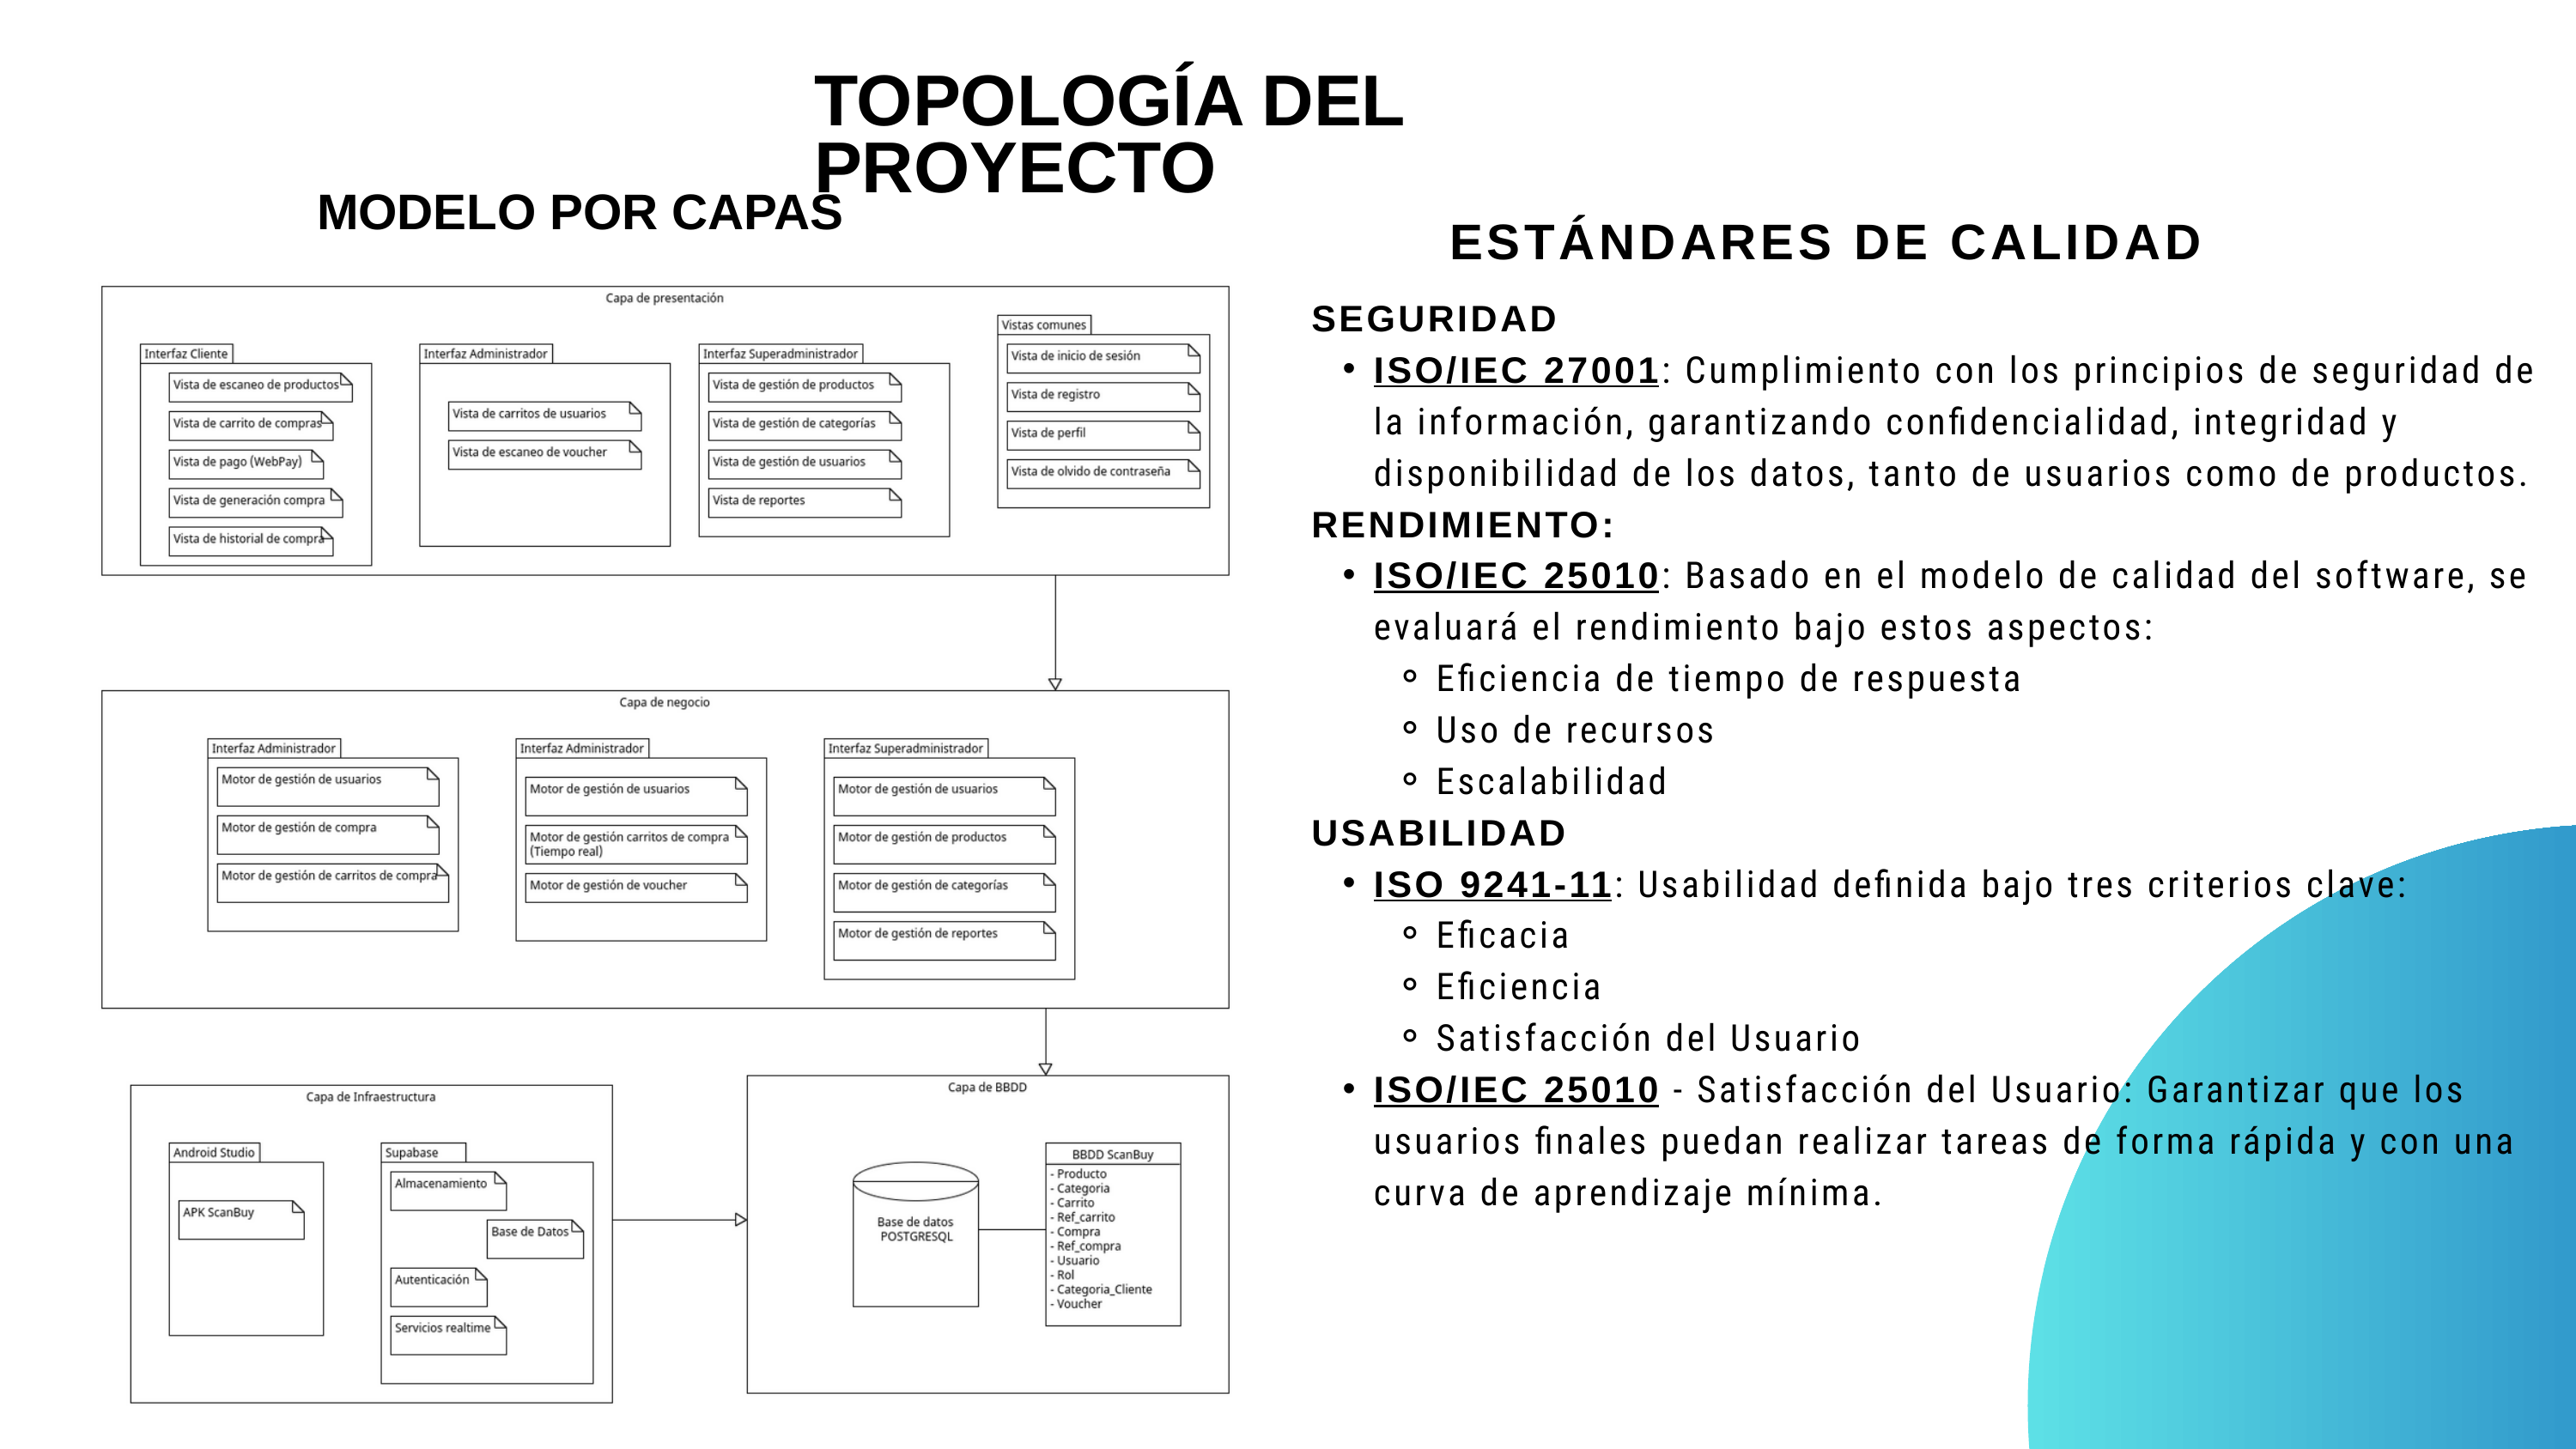

TOPOLOGÍA DEL PROYECTO
ESTÁNDARES DE CALIDAD
MODELO POR CAPAS

SEGURIDAD
ISO/IEC 27001: Cumplimiento con los principios de seguridad de la información, garantizando confidencialidad, integridad y disponibilidad de los datos, tanto de usuarios como de productos.
RENDIMIENTO:
ISO/IEC 25010: Basado en el modelo de calidad del software, se evaluará el rendimiento bajo estos aspectos:
Eficiencia de tiempo de respuesta
Uso de recursos
Escalabilidad
USABILIDAD
ISO 9241-11: Usabilidad definida bajo tres criterios clave:
Eficacia
Eficiencia
Satisfacción del Usuario
ISO/IEC 25010 - Satisfacción del Usuario: Garantizar que los usuarios finales puedan realizar tareas de forma rápida y con una curva de aprendizaje mínima.